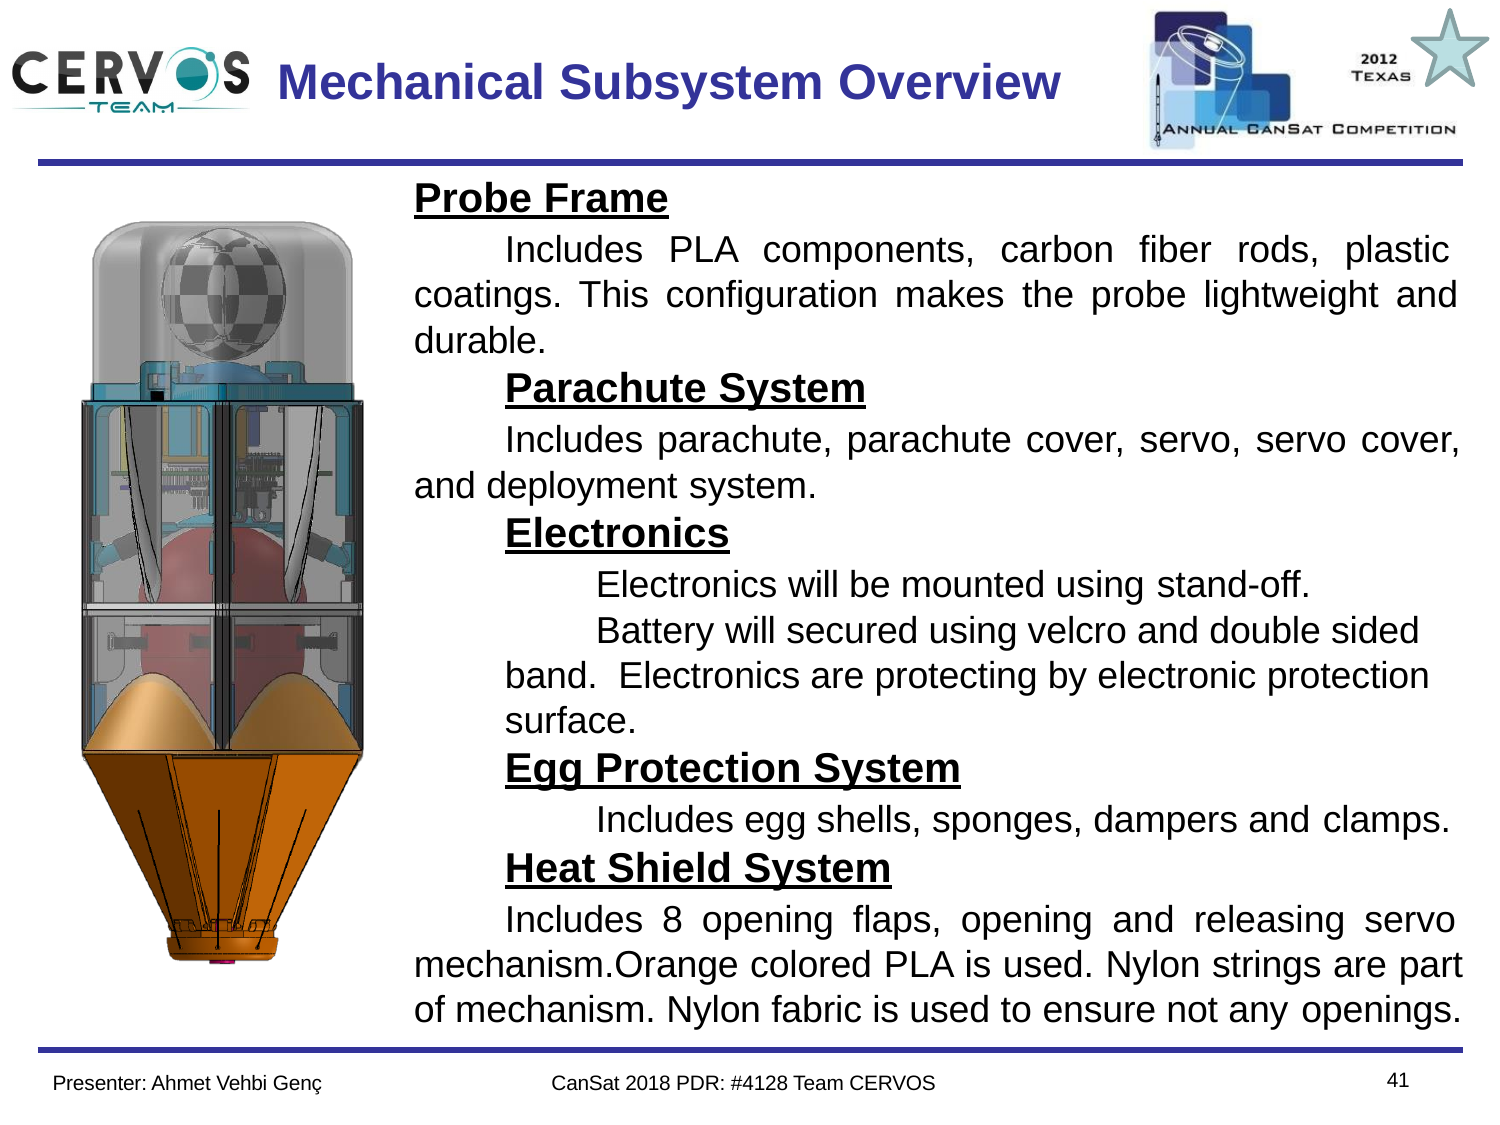

Team Logo
Here
(If You Want)

# Mechanical Subsystem Overview

Probe Frame
Includes PLA components, carbon fiber rods, plastic  coatings. This configuration makes the probe lightweight and  durable.
Parachute System
Includes parachute, parachute cover, servo, servo cover,  and deployment system.
Electronics
Electronics will be mounted using stand-off.
Battery will secured using velcro and double sided band.  Electronics are protecting by electronic protection surface.
Egg Protection System
Includes egg shells, sponges, dampers and clamps.
Heat Shield System
Includes 8 opening flaps, opening and releasing servo  mechanism.Orange colored PLA is used. Nylon strings are part  of mechanism. Nylon fabric is used to ensure not any openings.

41
Presenter: Ahmet Vehbi Genç
CanSat 2018 PDR: #4128 Team CERVOS